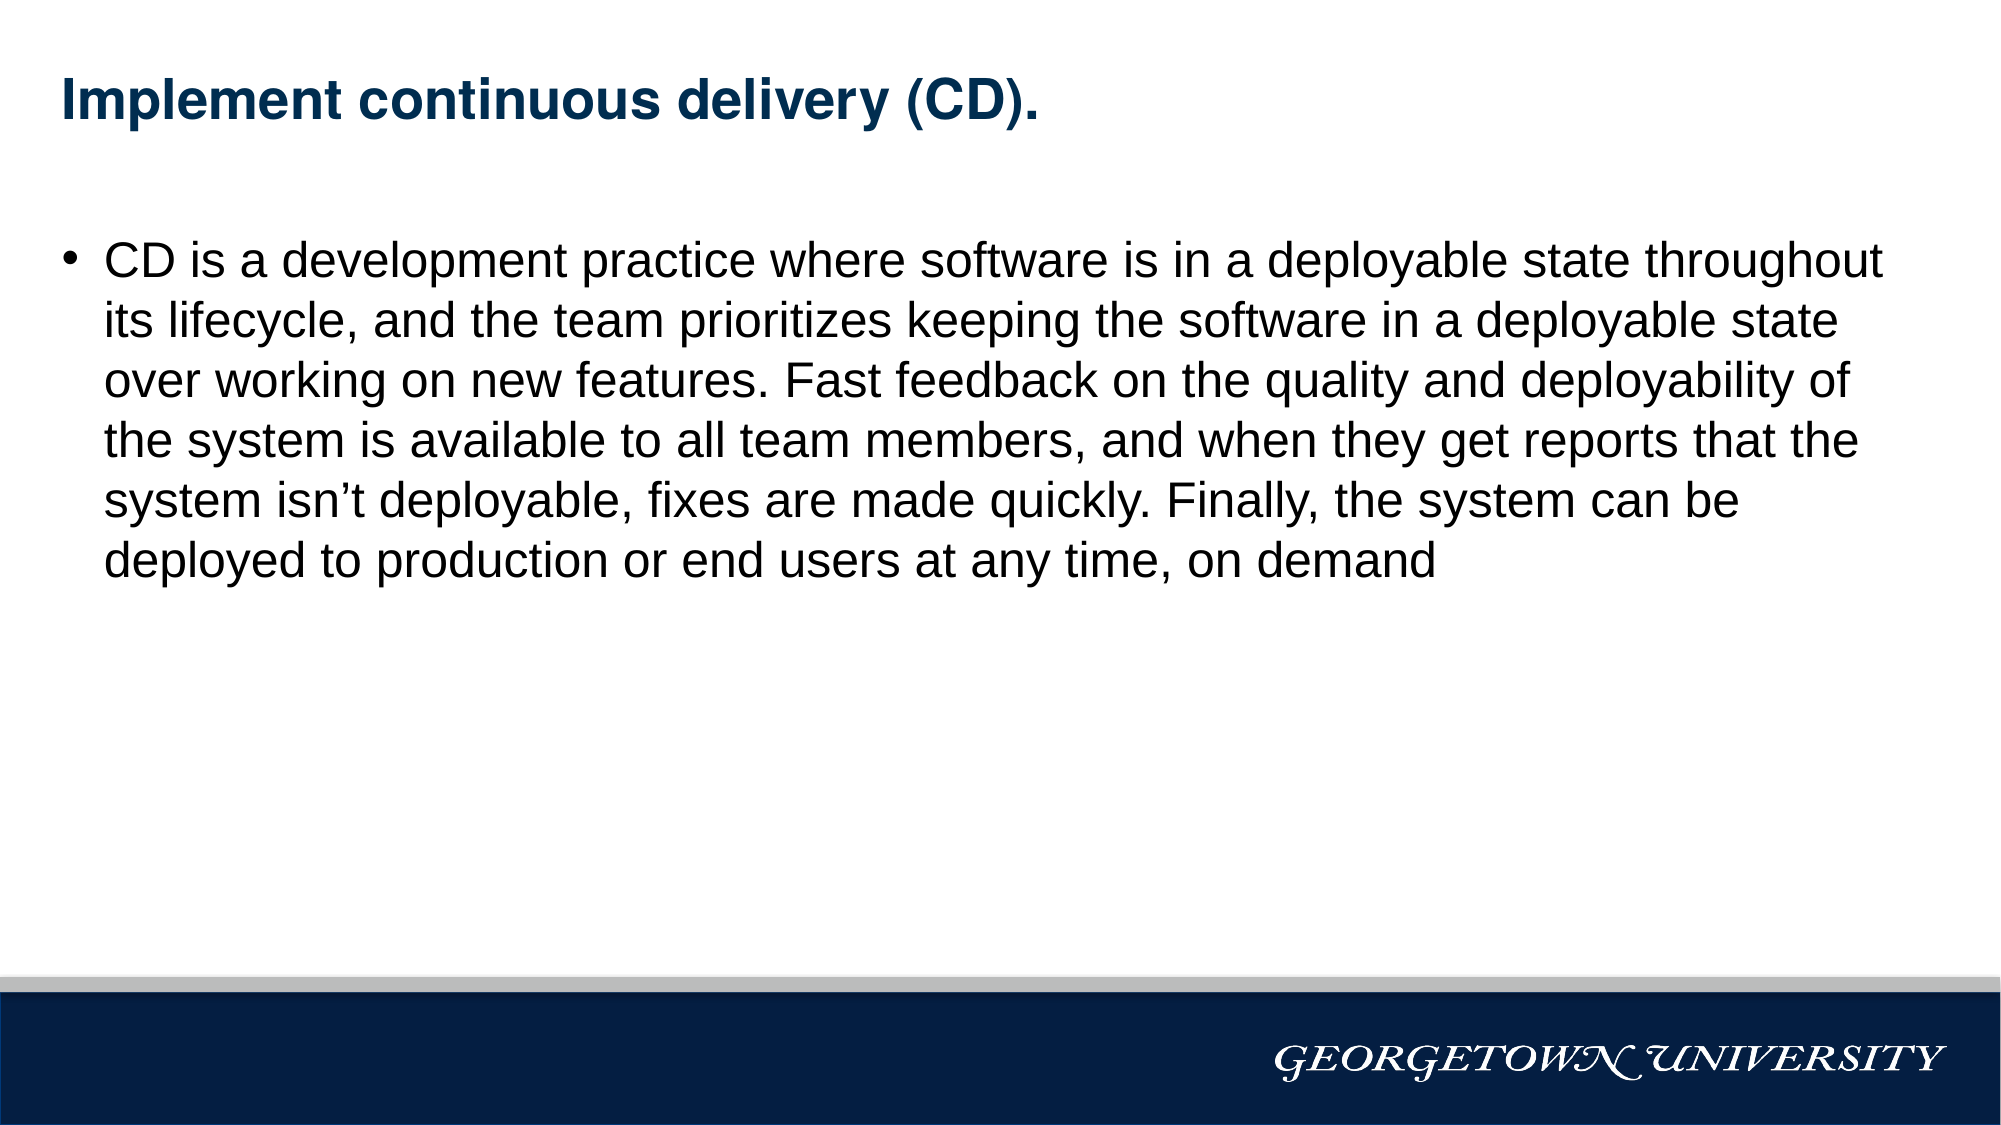

# Implement continuous delivery (CD).
CD is a development practice where software is in a deployable state throughout its lifecycle, and the team prioritizes keeping the software in a deployable state over working on new features. Fast feedback on the quality and deployability of the system is available to all team members, and when they get reports that the system isn’t deployable, fixes are made quickly. Finally, the system can be deployed to production or end users at any time, on demand